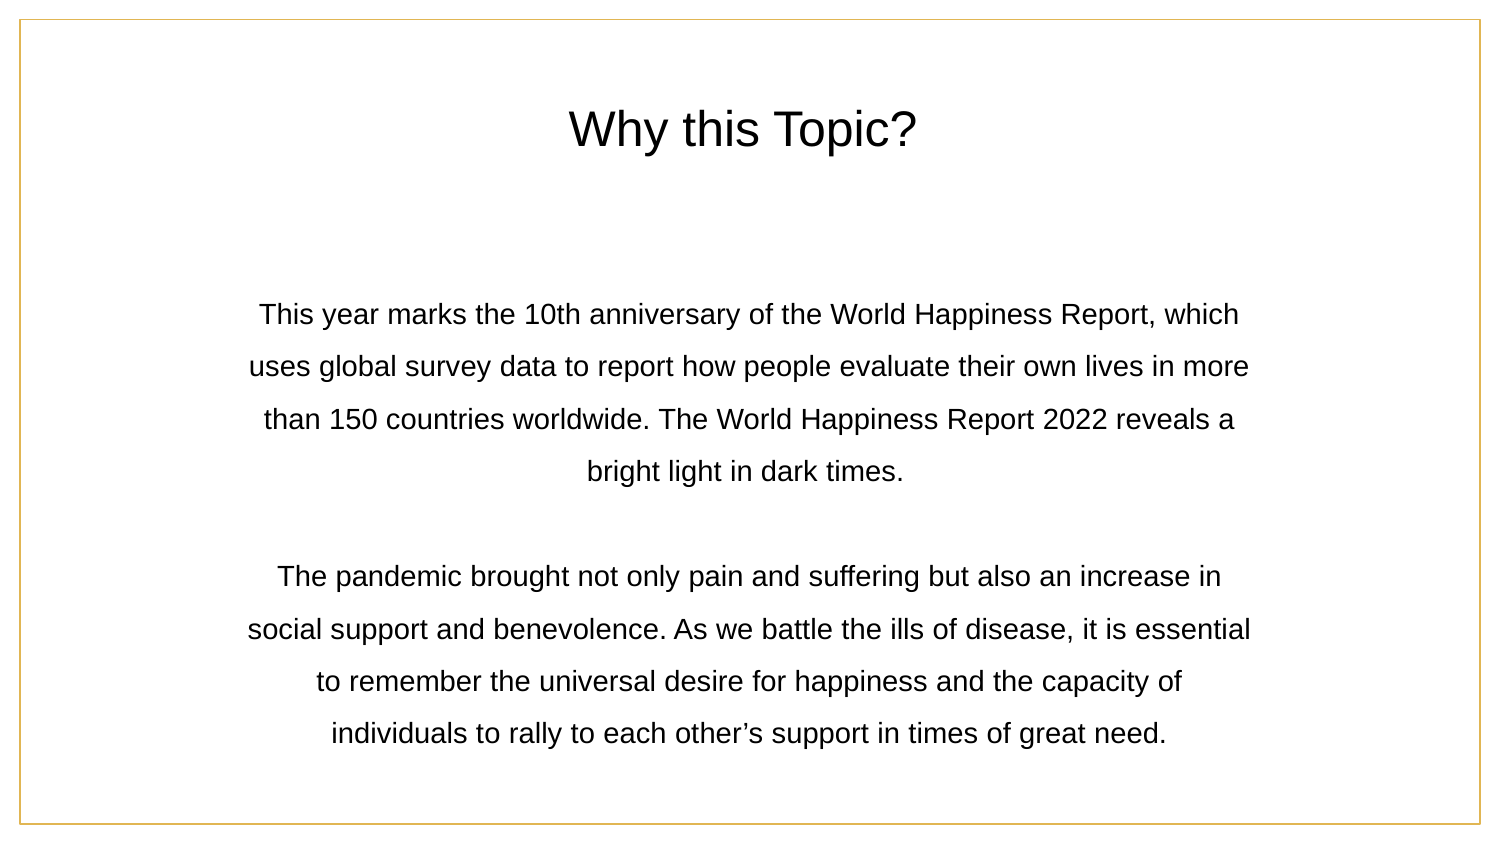

# Why this Topic?
This year marks the 10th anniversary of the World Happiness Report, which uses global survey data to report how people evaluate their own lives in more than 150 countries worldwide. The World Happiness Report 2022 reveals a bright light in dark times.
The pandemic brought not only pain and suffering but also an increase in social support and benevolence. As we battle the ills of disease, it is essential to remember the universal desire for happiness and the capacity of individuals to rally to each other’s support in times of great need.